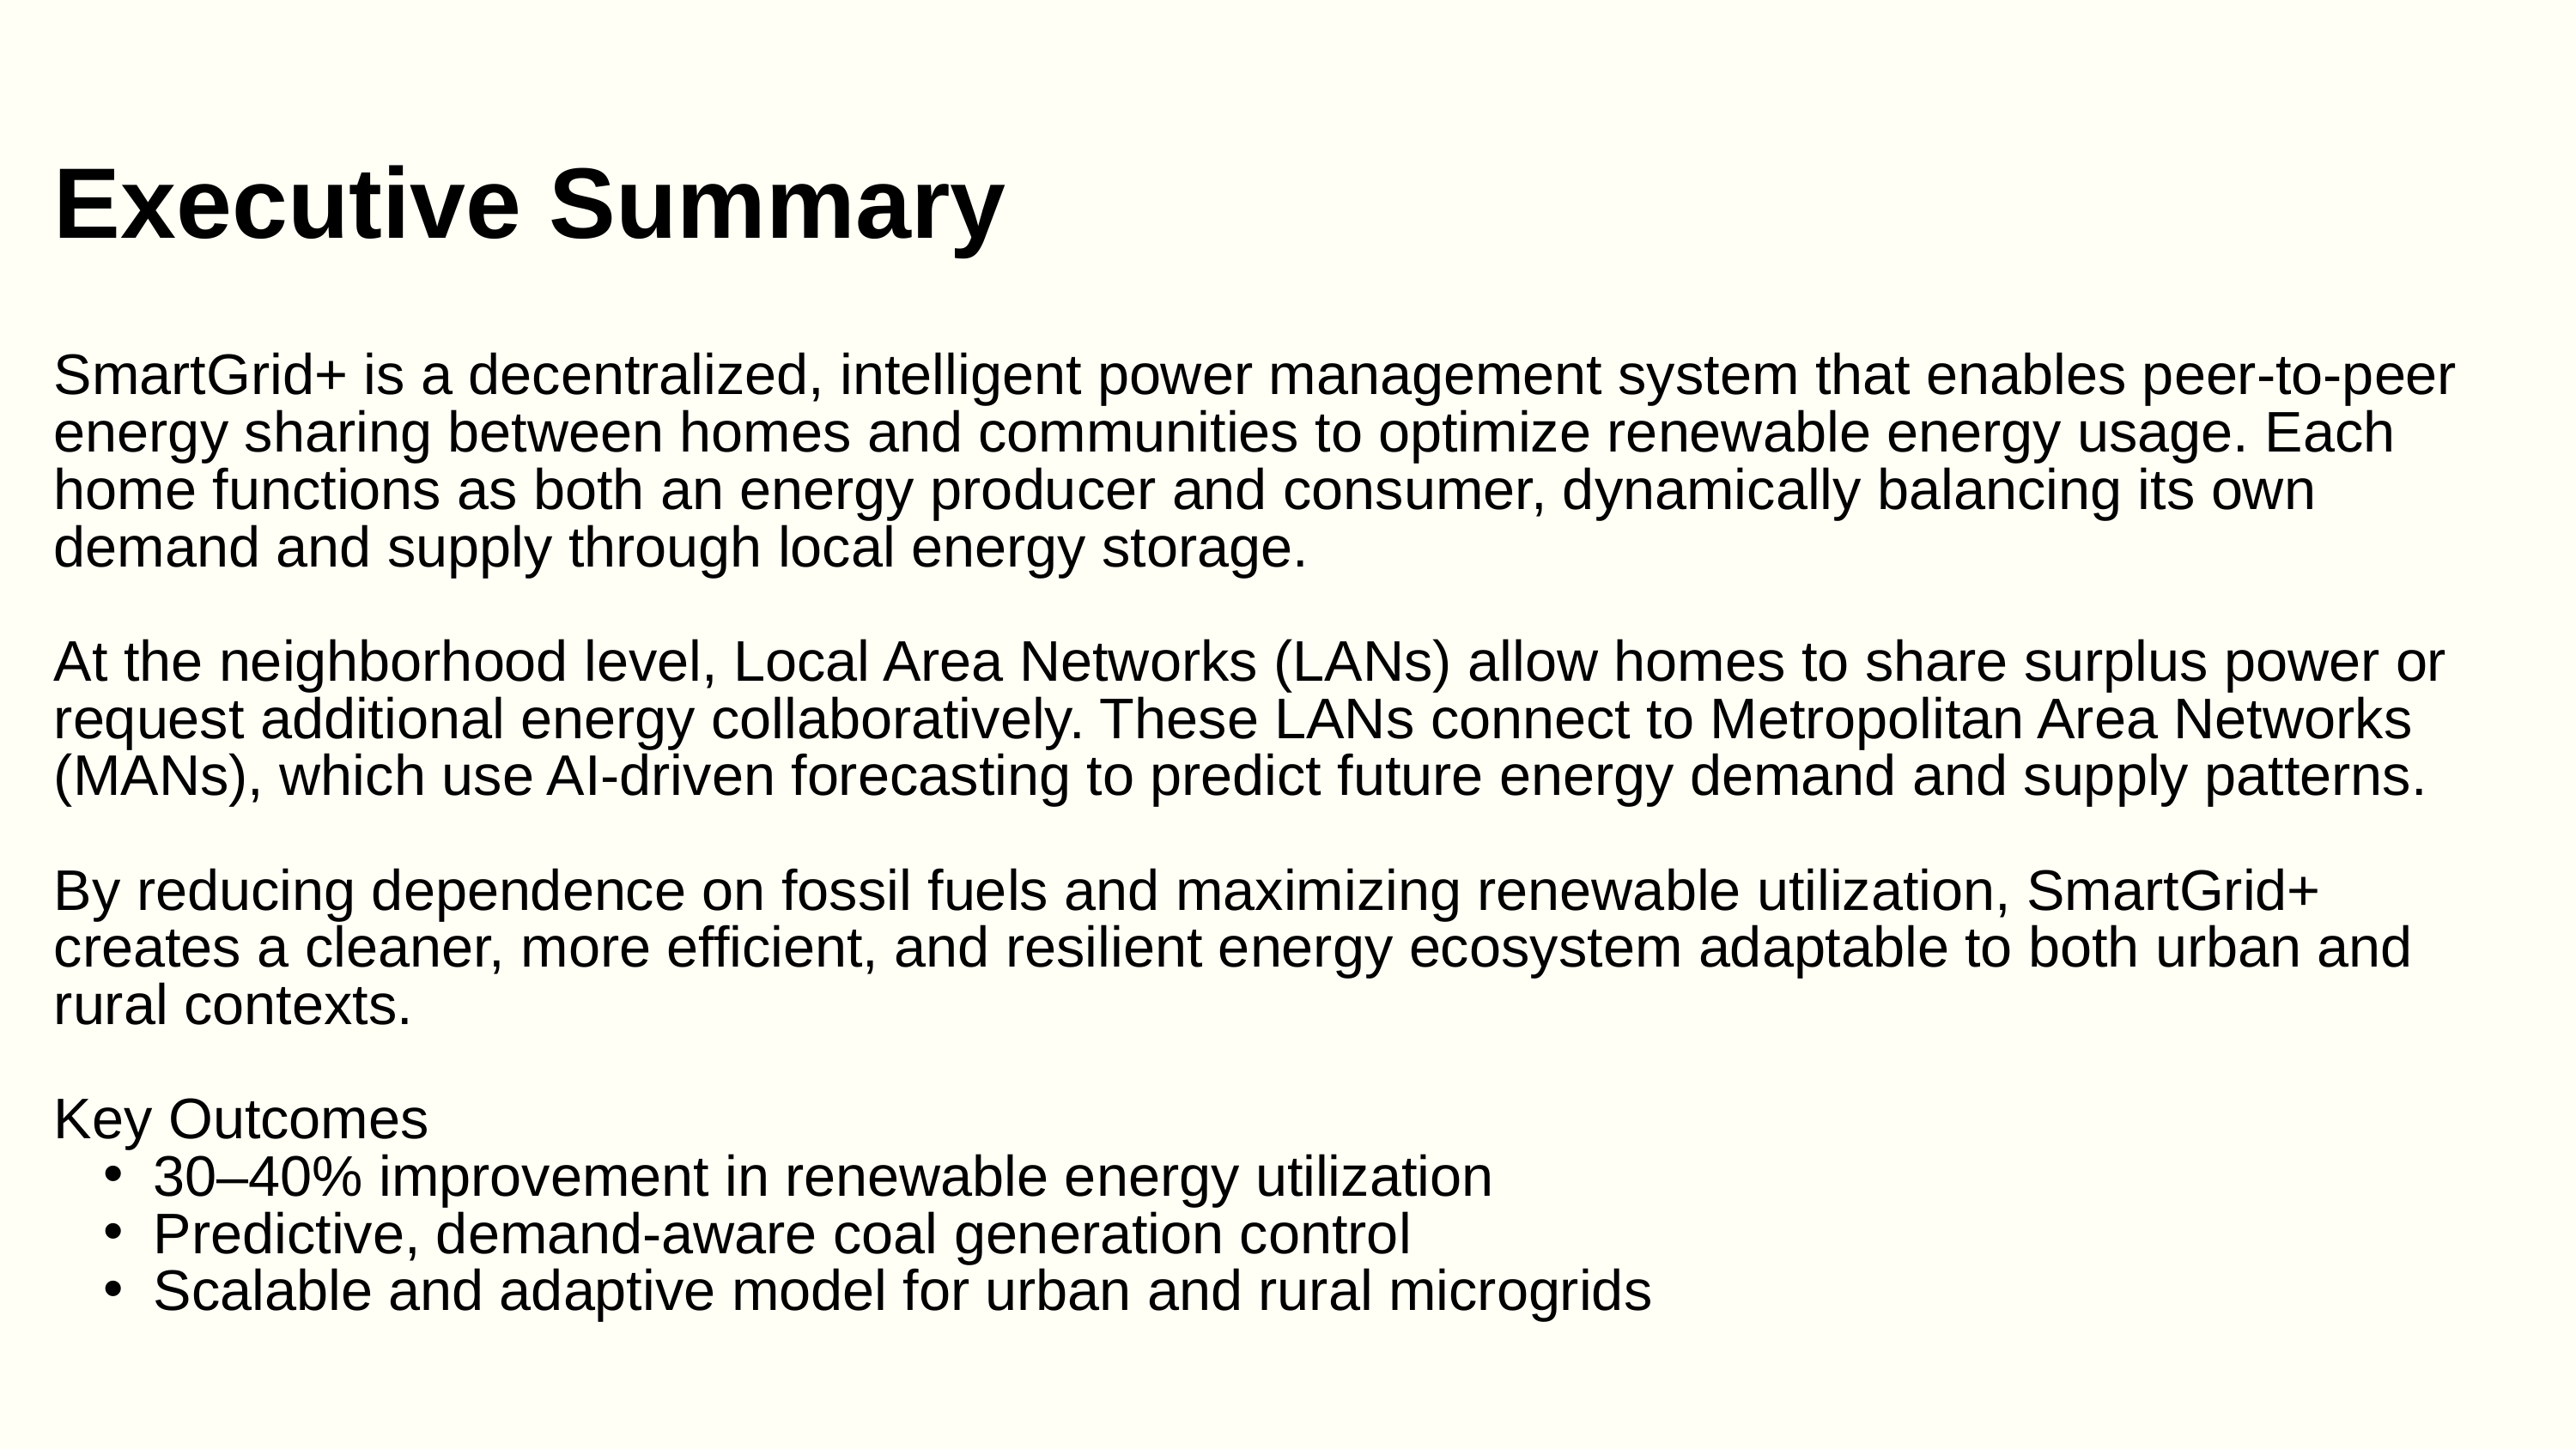

Executive Summary
SmartGrid+ is a decentralized, intelligent power management system that enables peer-to-peer energy sharing between homes and communities to optimize renewable energy usage. Each home functions as both an energy producer and consumer, dynamically balancing its own demand and supply through local energy storage.

At the neighborhood level, Local Area Networks (LANs) allow homes to share surplus power or request additional energy collaboratively. These LANs connect to Metropolitan Area Networks (MANs), which use AI-driven forecasting to predict future energy demand and supply patterns.

By reducing dependence on fossil fuels and maximizing renewable utilization, SmartGrid+ creates a cleaner, more efficient, and resilient energy ecosystem adaptable to both urban and rural contexts.

Key Outcomes
30–40% improvement in renewable energy utilization
Predictive, demand-aware coal generation control
Scalable and adaptive model for urban and rural microgrids